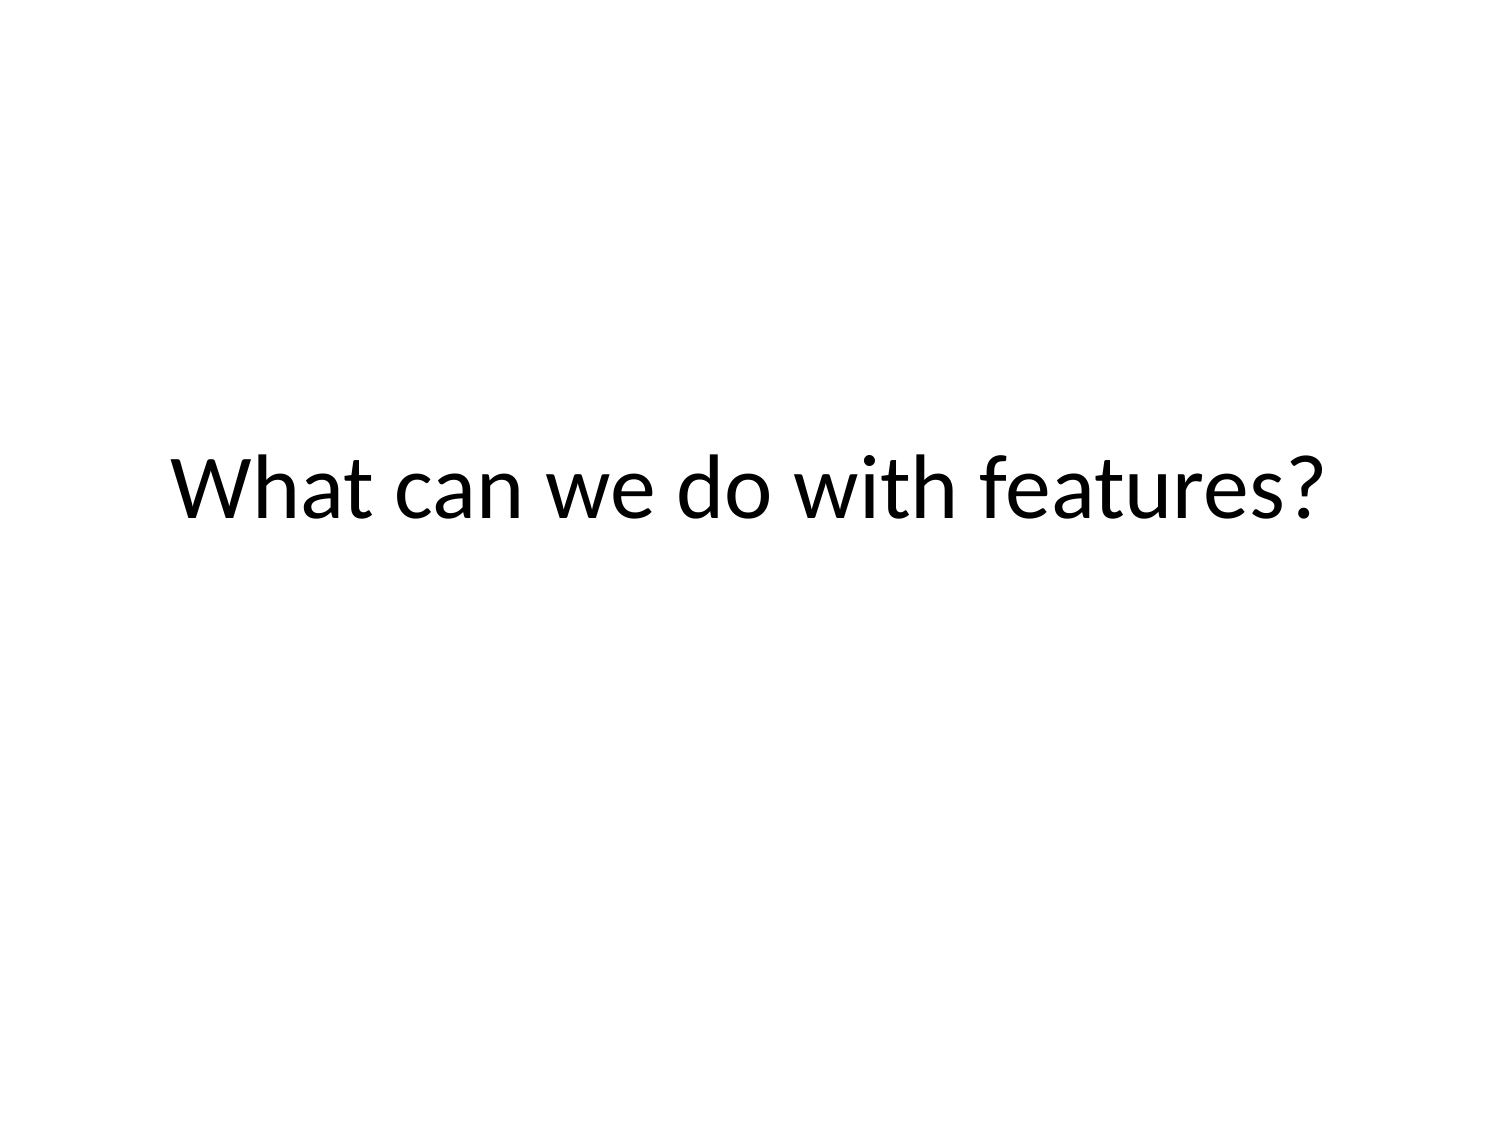

# What can we do with features?